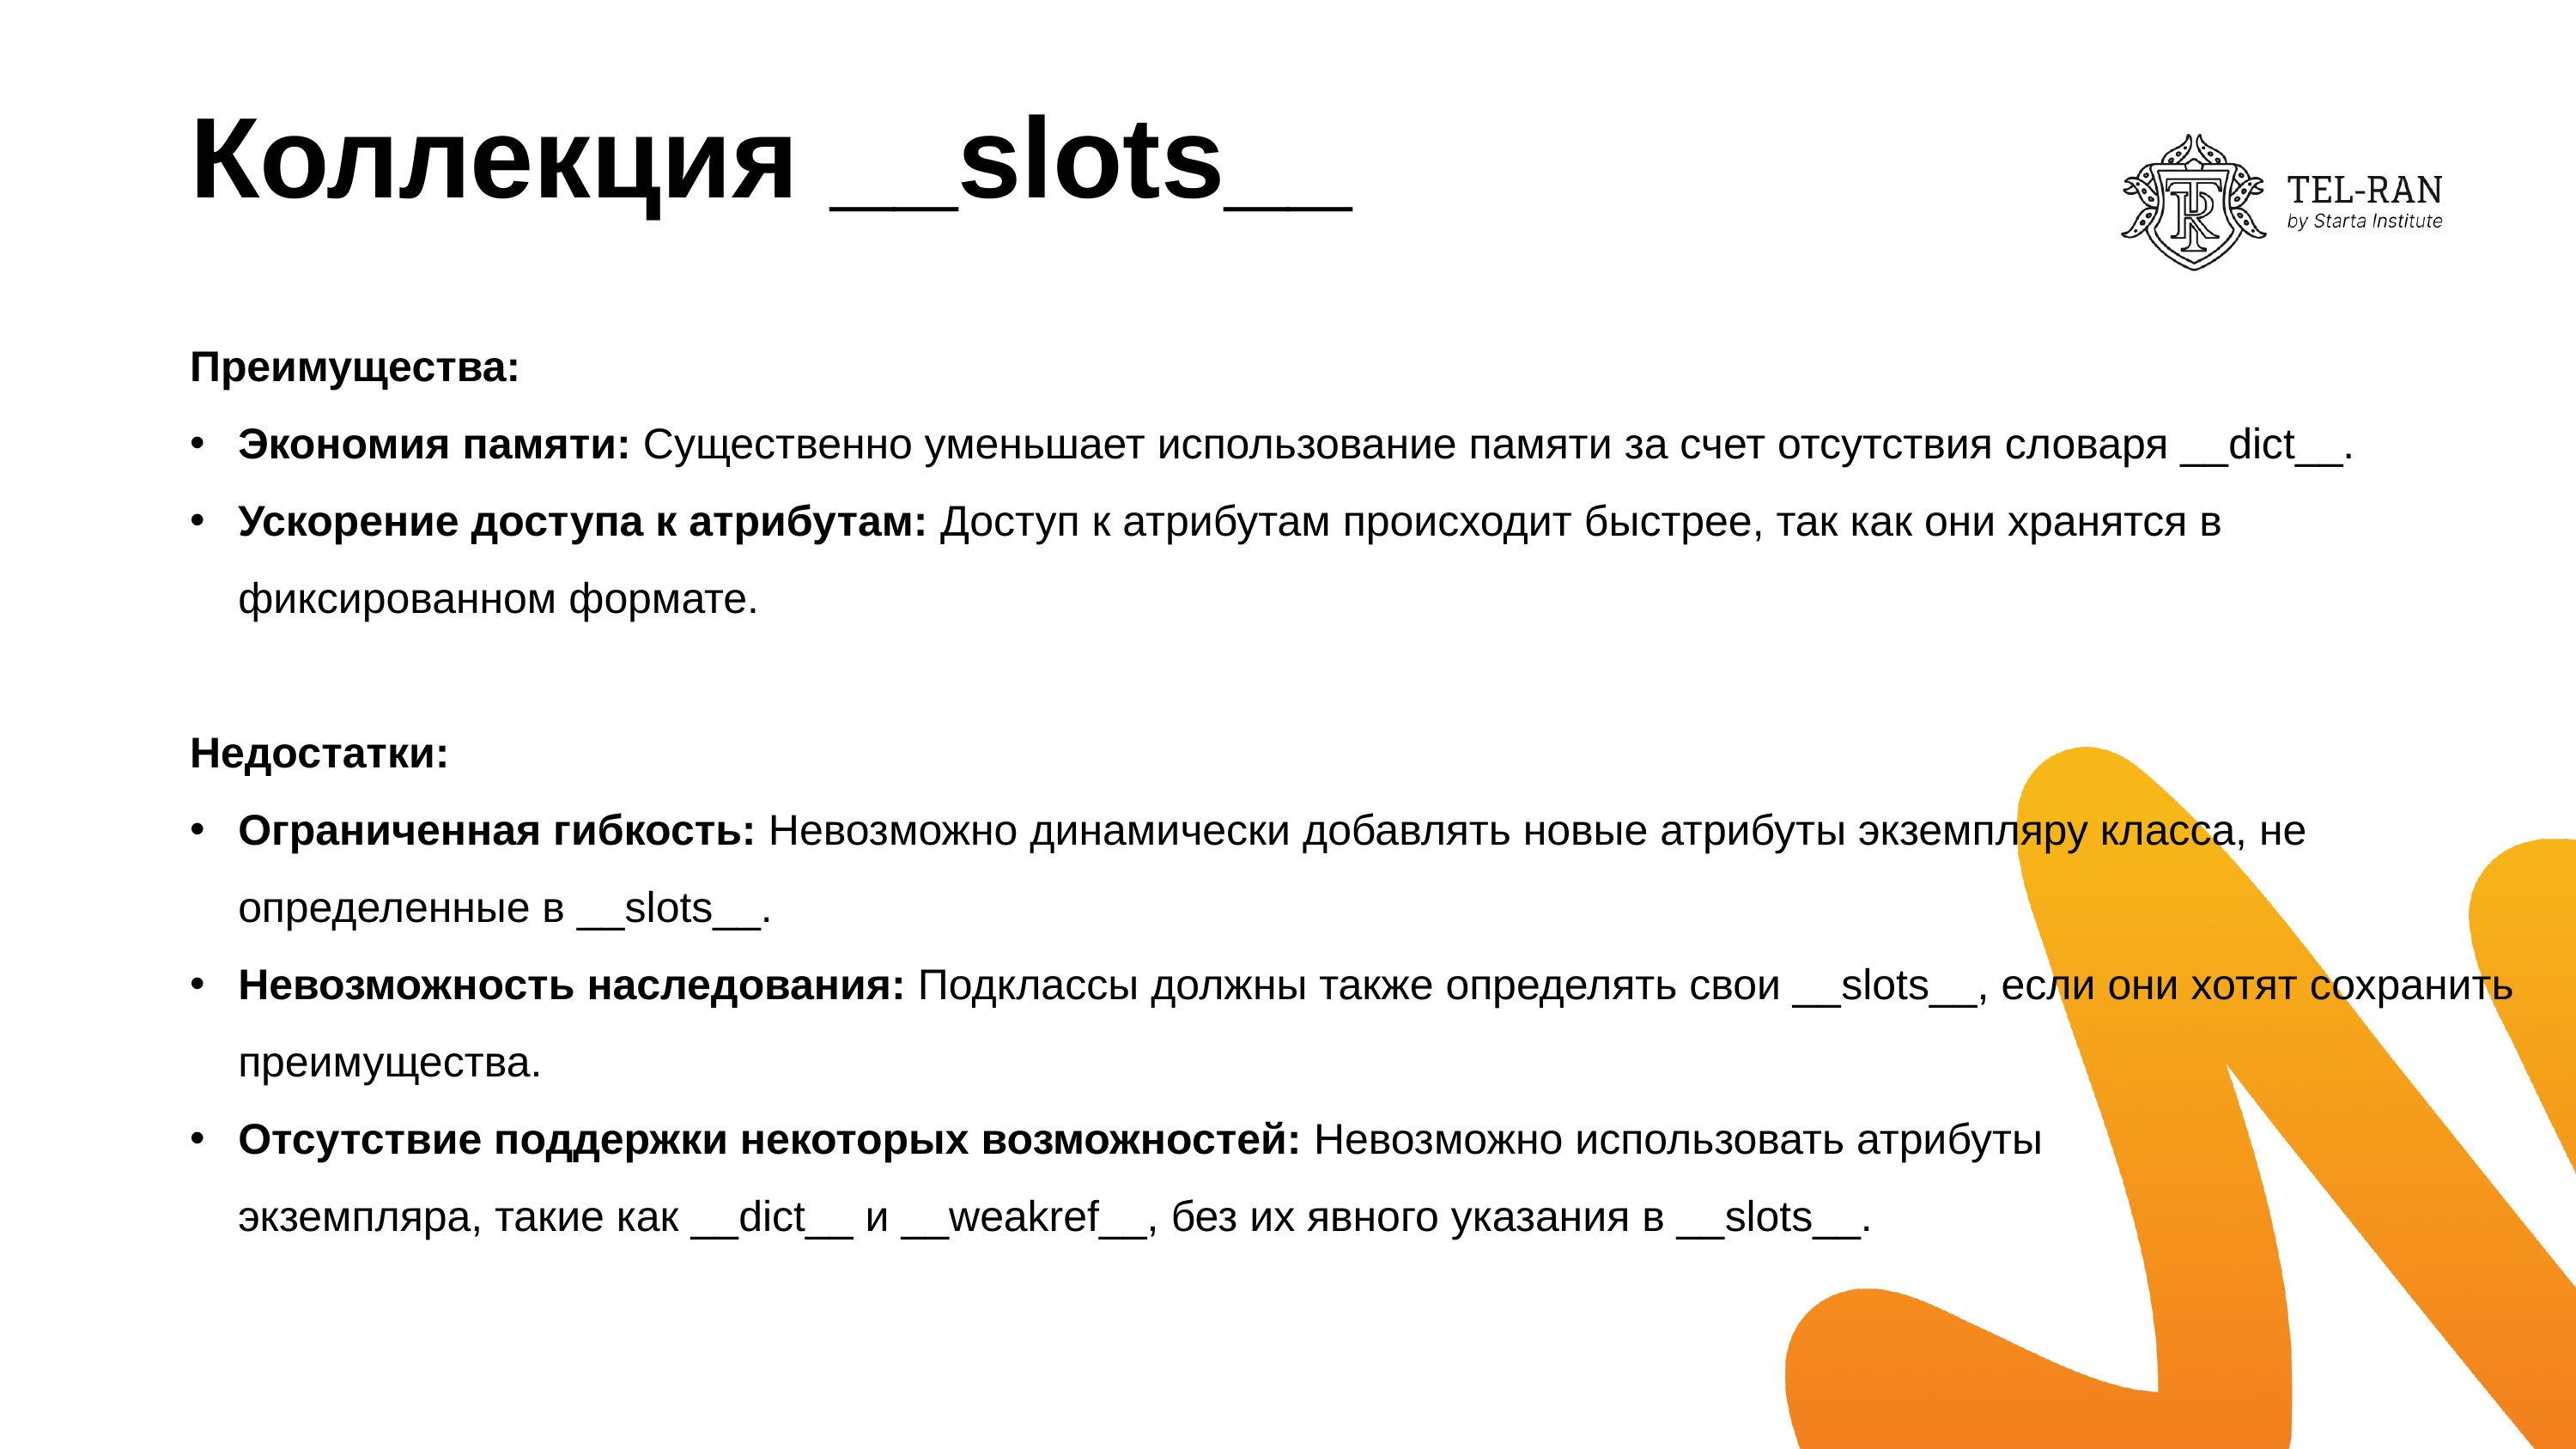

# Коллекция __slots__
Преимущества:
Экономия памяти: Существенно уменьшает использование памяти за счет отсутствия словаря __dict__.
Ускорение доступа к атрибутам: Доступ к атрибутам происходит быстрее, так как они хранятся в фиксированном формате.

Недостатки:
Ограниченная гибкость: Невозможно динамически добавлять новые атрибуты экземпляру класса, не определенные в __slots__.
Невозможность наследования: Подклассы должны также определять свои __slots__, если они хотят сохранить преимущества.
Отсутствие поддержки некоторых возможностей: Невозможно использовать атрибуты
экземпляра, такие как __dict__ и __weakref__, без их явного указания в __slots__.